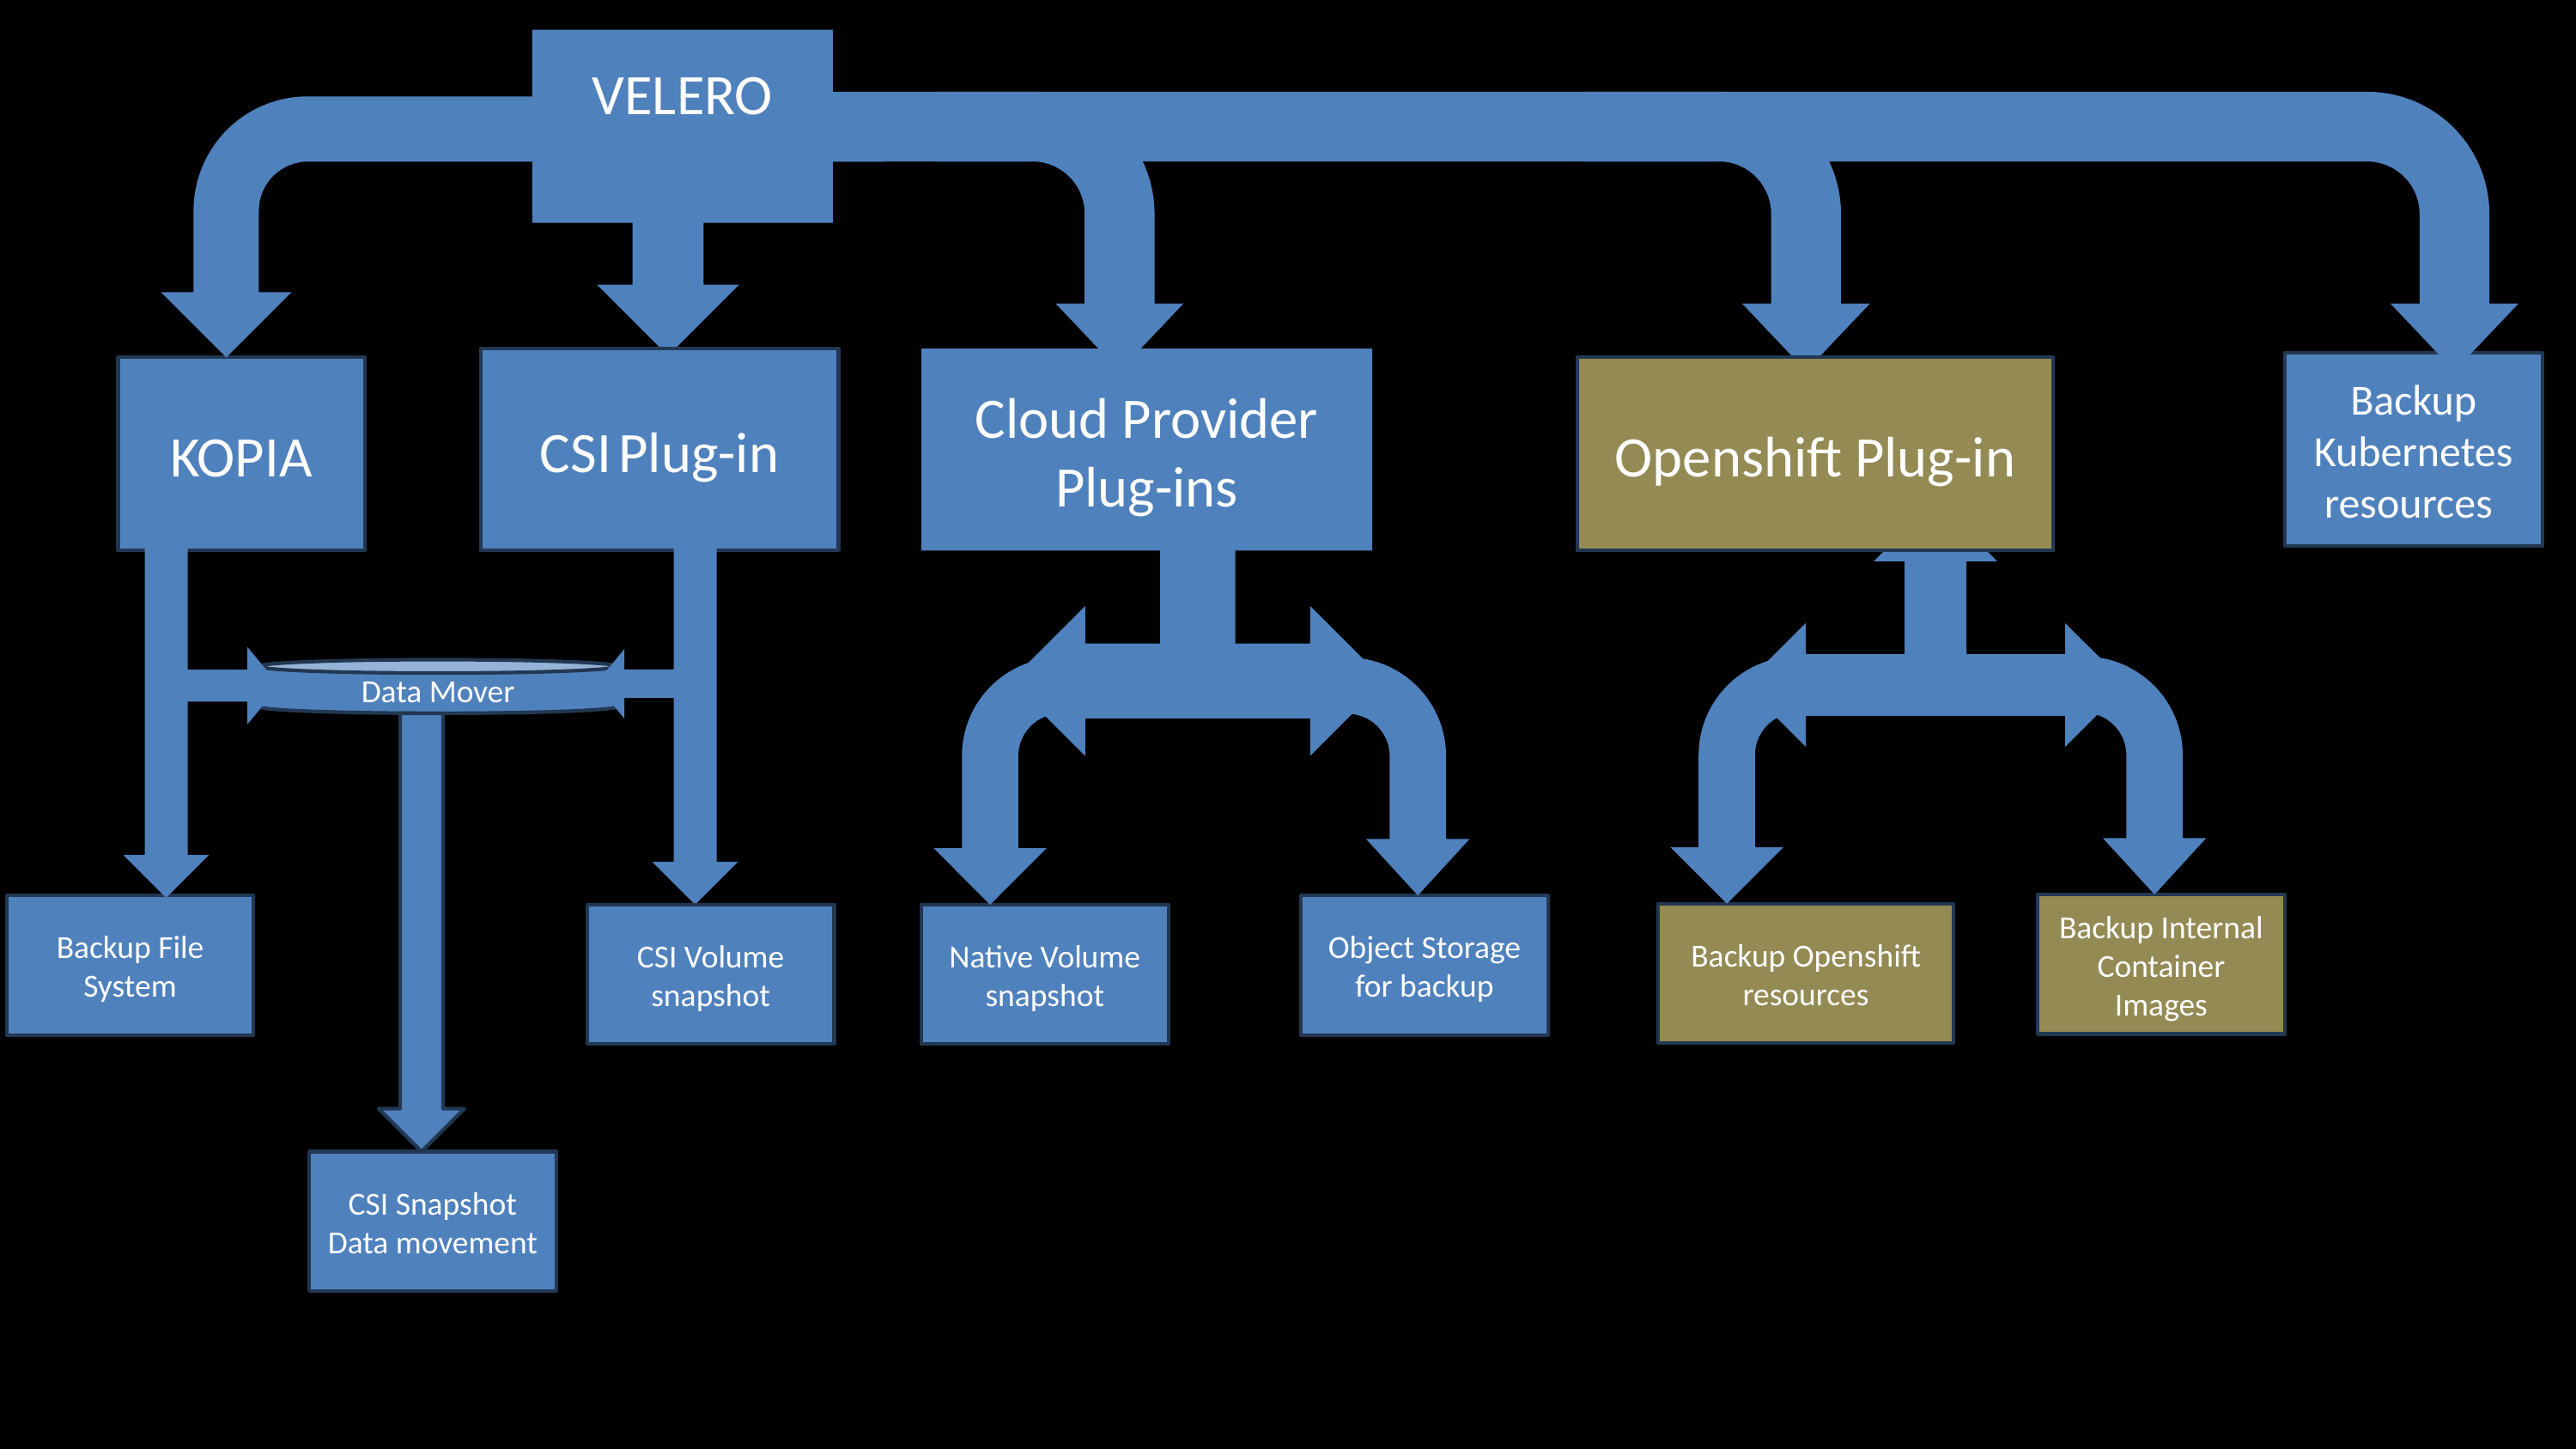

VELERO

Cloud Provider Plug-ins
CSI Plug-in
Backup Kubernetes resources
KOPIA
Openshift Plug-in

Data Mover

Backup Internal
Container Images
Backup File System
Object Storage for backup
Backup Openshift resources
CSI Volume
snapshot
Native Volume
snapshot
CSI Snapshot
Data movement